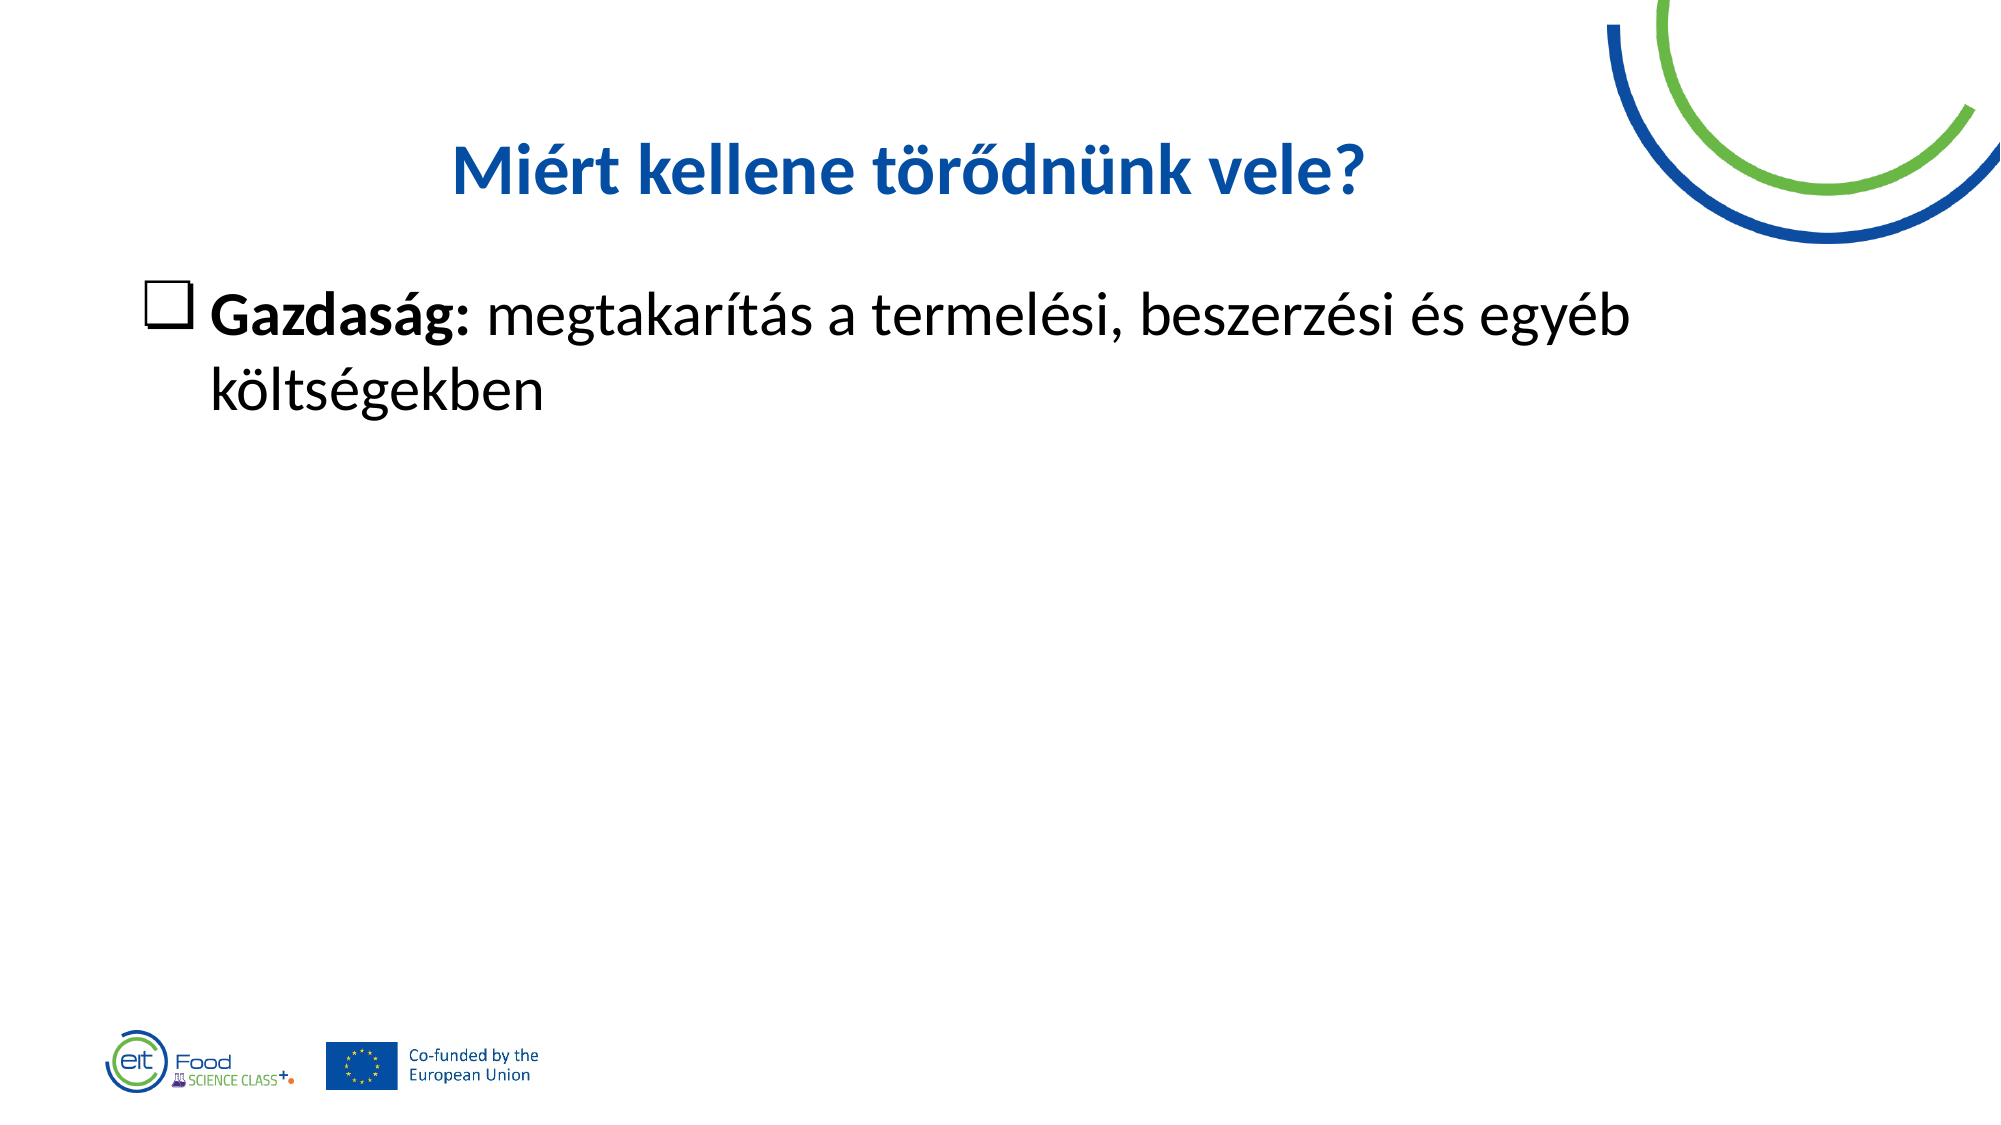

Miért kellene törődnünk vele?
Gazdaság: megtakarítás a termelési, beszerzési és egyéb költségekben